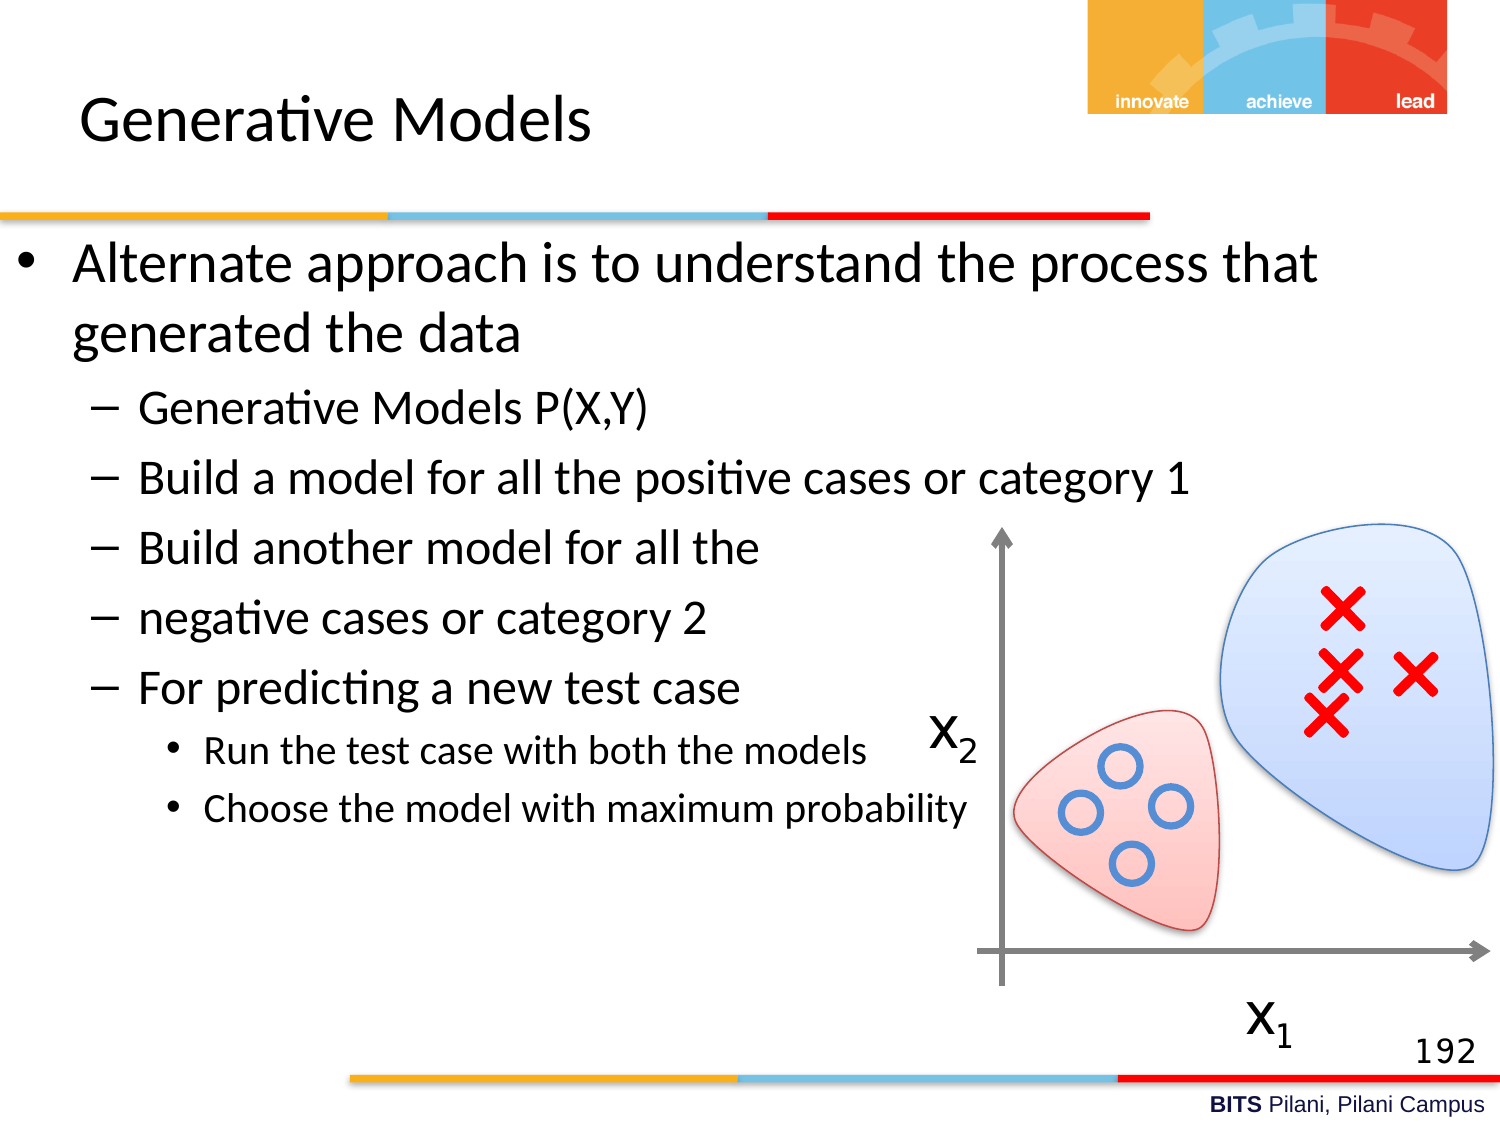

# Generative Models
Alternate approach is to understand the process that generated the data
Generative Models P(X,Y)
Build a model for all the positive cases or category 1
Build another model for all the
negative cases or category 2
For predicting a new test case
Run the test case with both the models
Choose the model with maximum probability

x2

x1

192